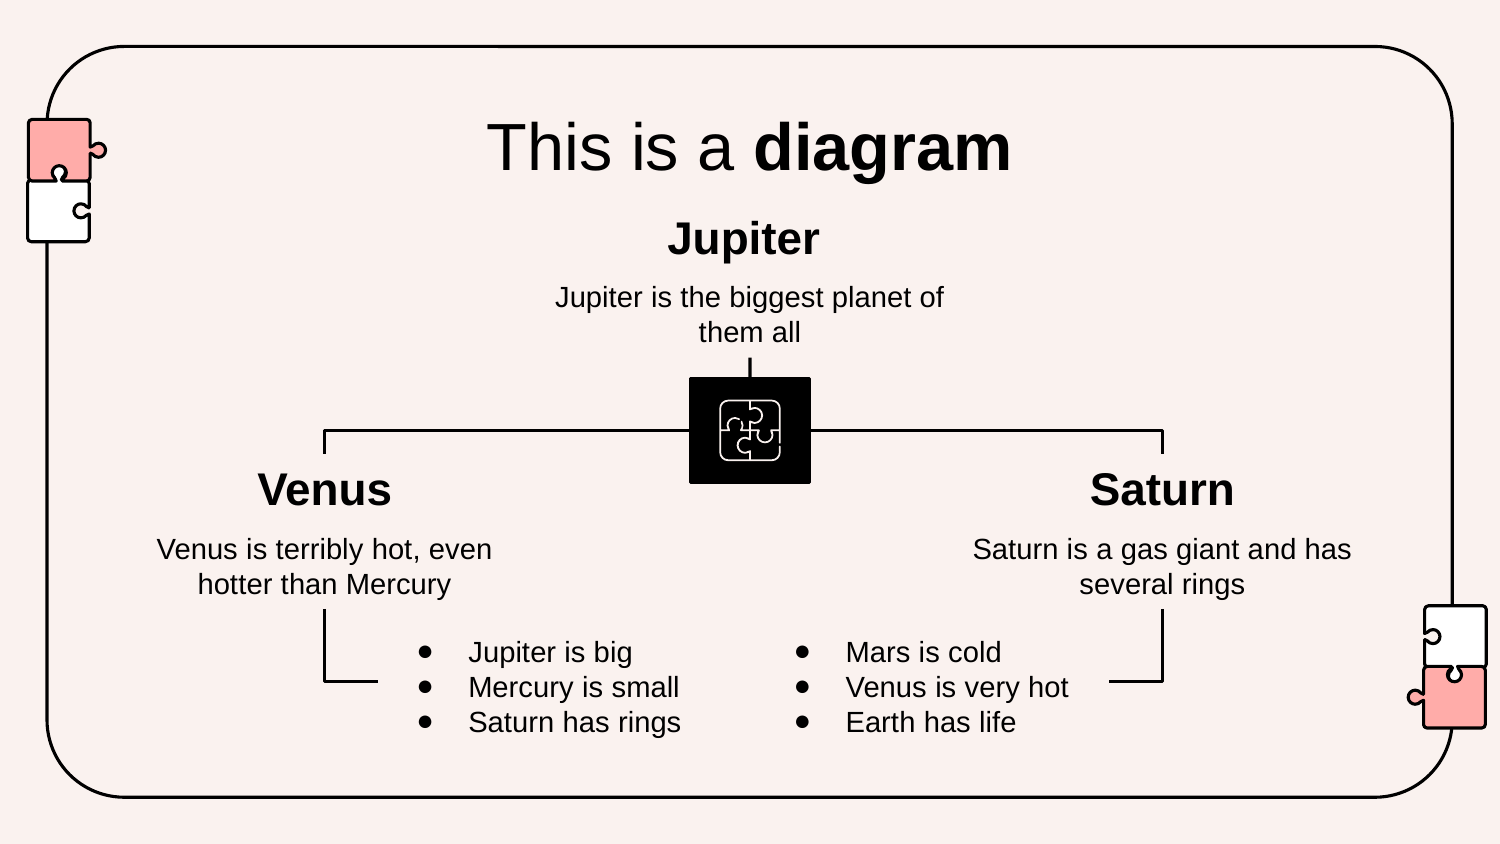

# This is a diagram
Jupiter
Jupiter is the biggest planet of them all

Venus
Saturn
Venus is terribly hot, even hotter than Mercury
Saturn is a gas giant and has several rings
Jupiter is big
Mercury is small
Saturn has rings
Mars is cold
Venus is very hot
Earth has life